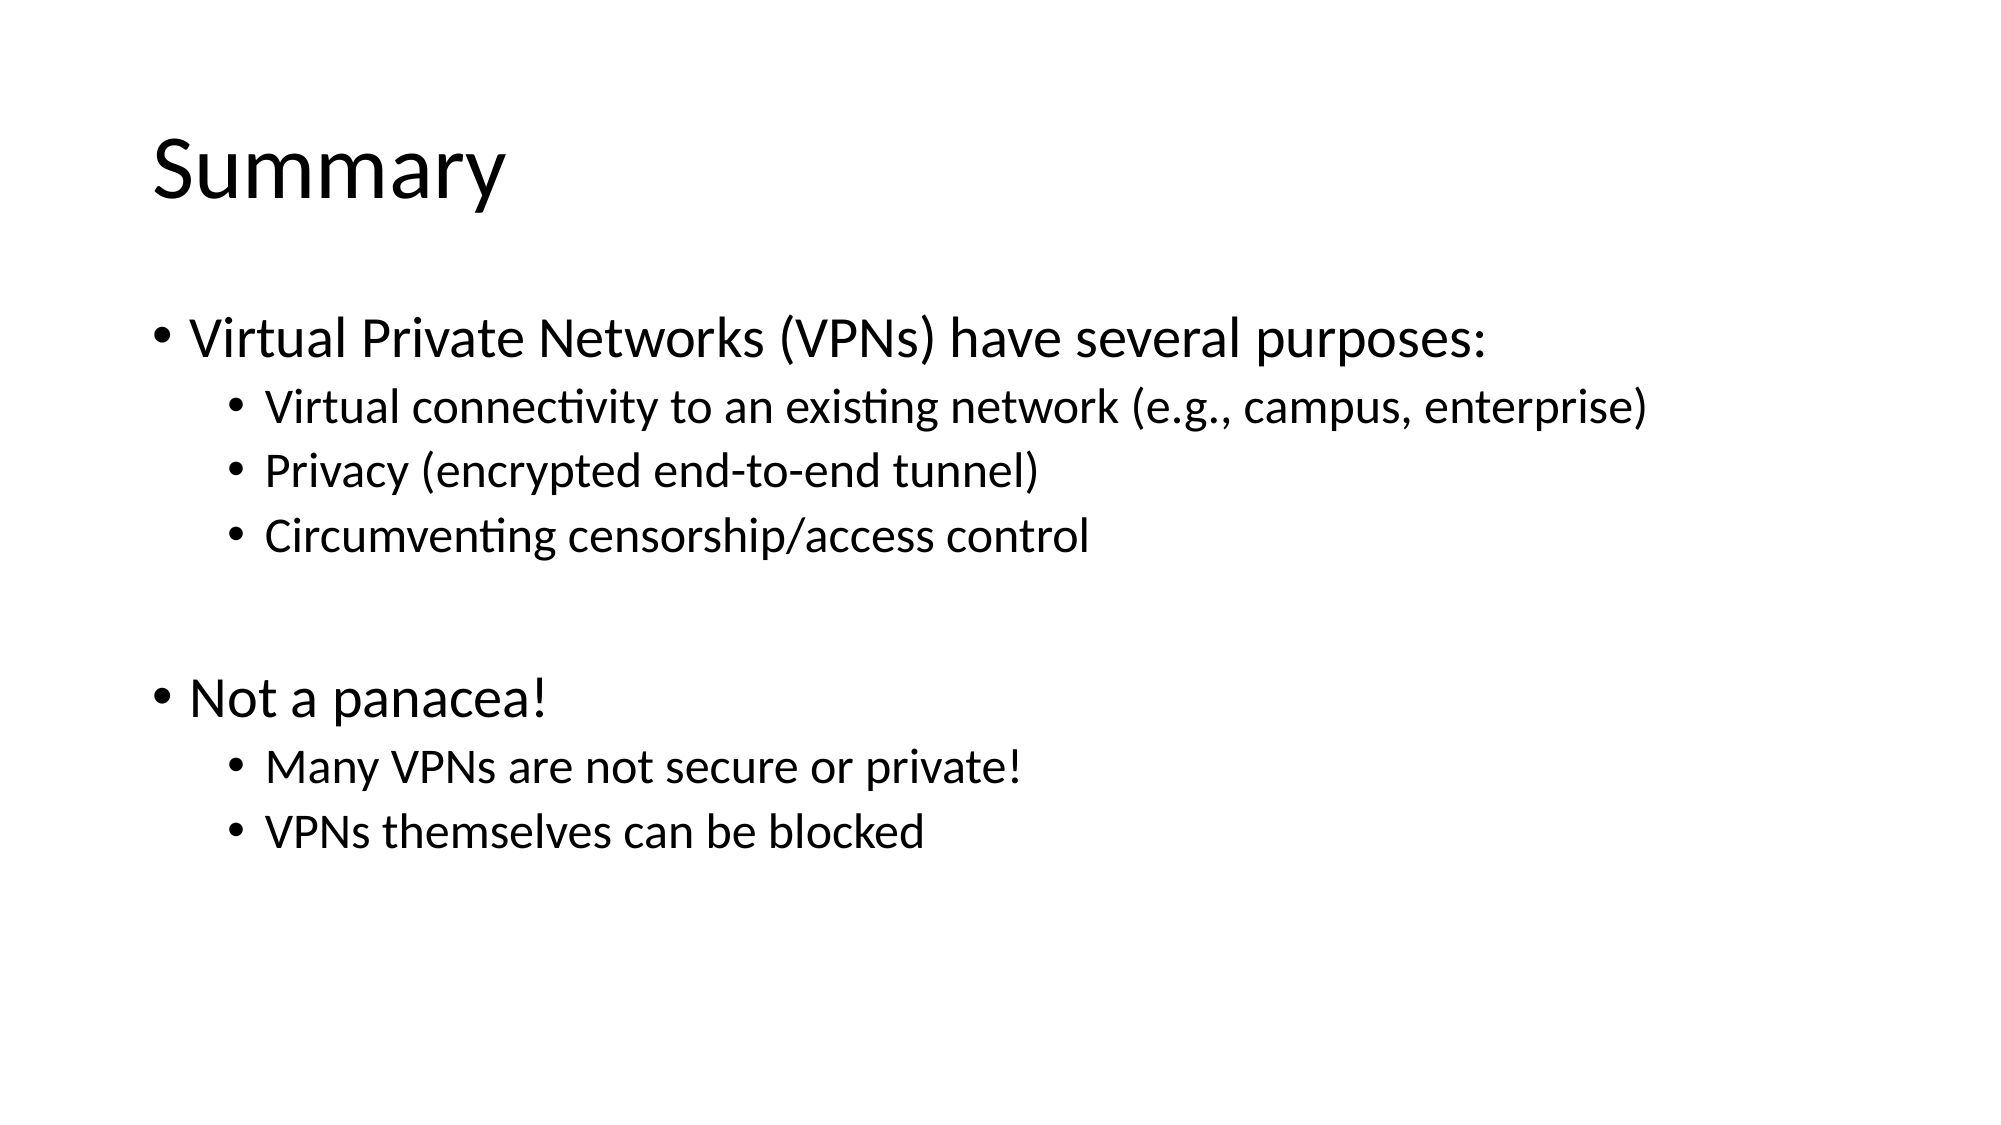

# Summary
Virtual Private Networks (VPNs) have several purposes:
Virtual connectivity to an existing network (e.g., campus, enterprise)
Privacy (encrypted end-to-end tunnel)
Circumventing censorship/access control

Not a panacea!
Many VPNs are not secure or private!
VPNs themselves can be blocked